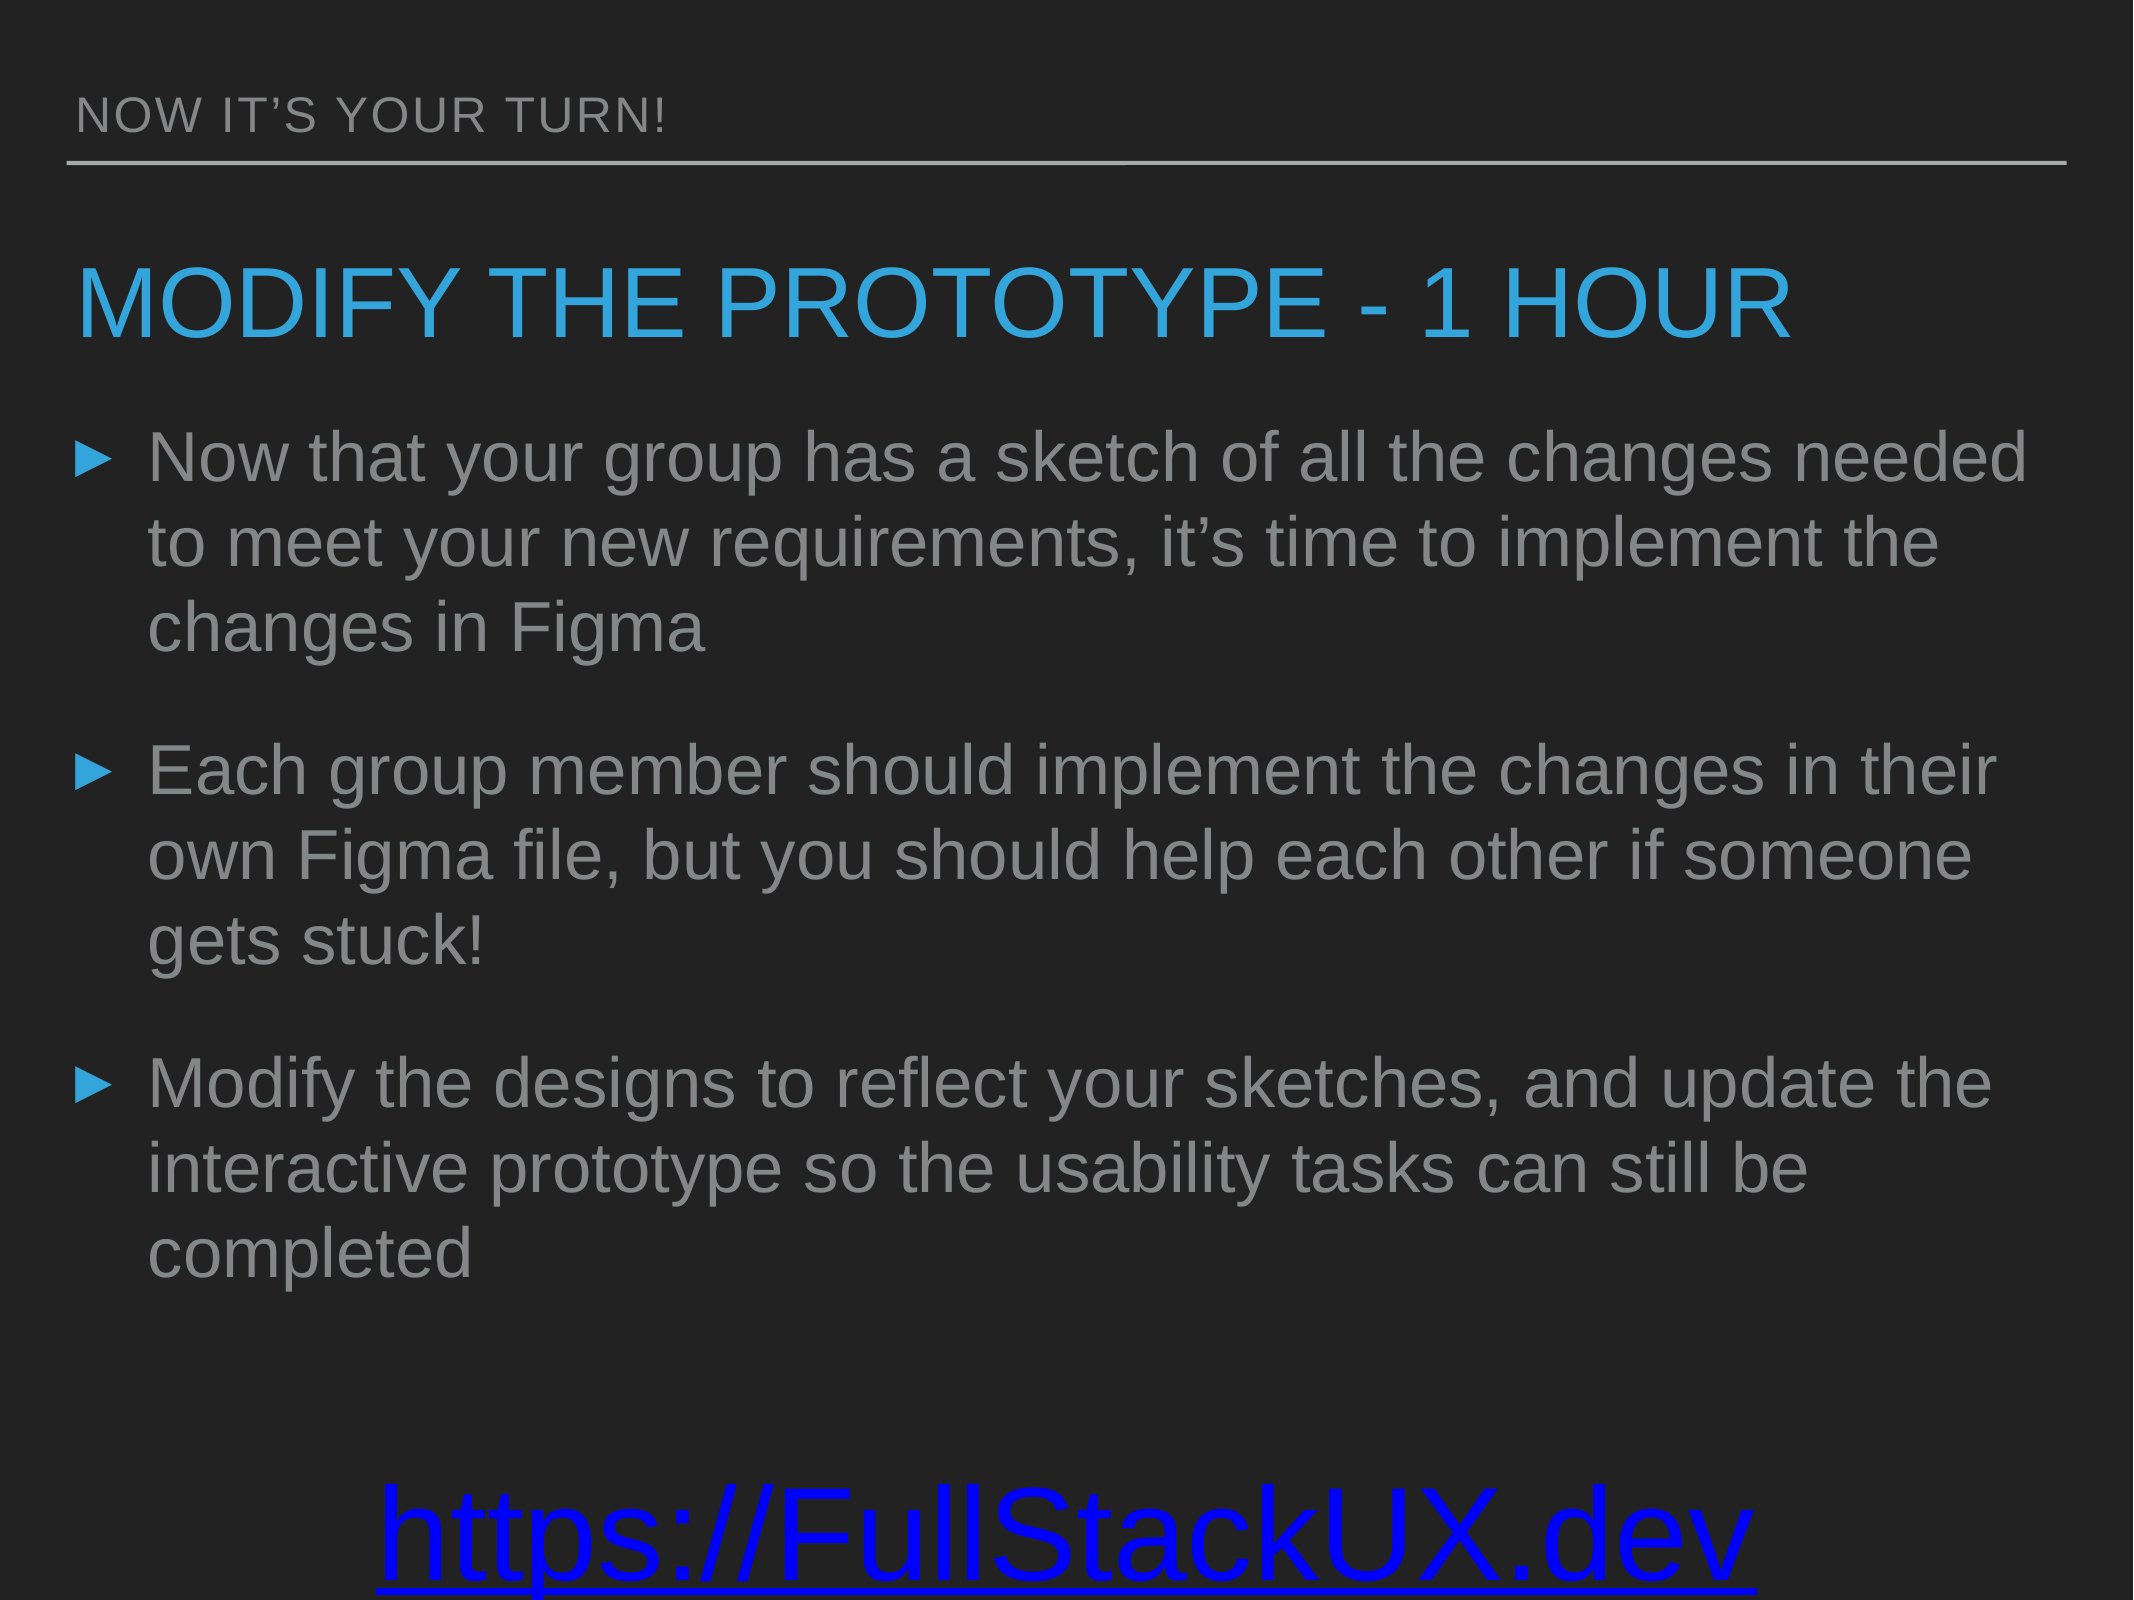

Now it’s your turn!
# Modify the prototype - 1 hour
Now that your group has a sketch of all the changes needed to meet your new requirements, it’s time to implement the changes in Figma
Each group member should implement the changes in their own Figma file, but you should help each other if someone gets stuck!
Modify the designs to reflect your sketches, and update the interactive prototype so the usability tasks can still be completed

https://FullStackUX.dev